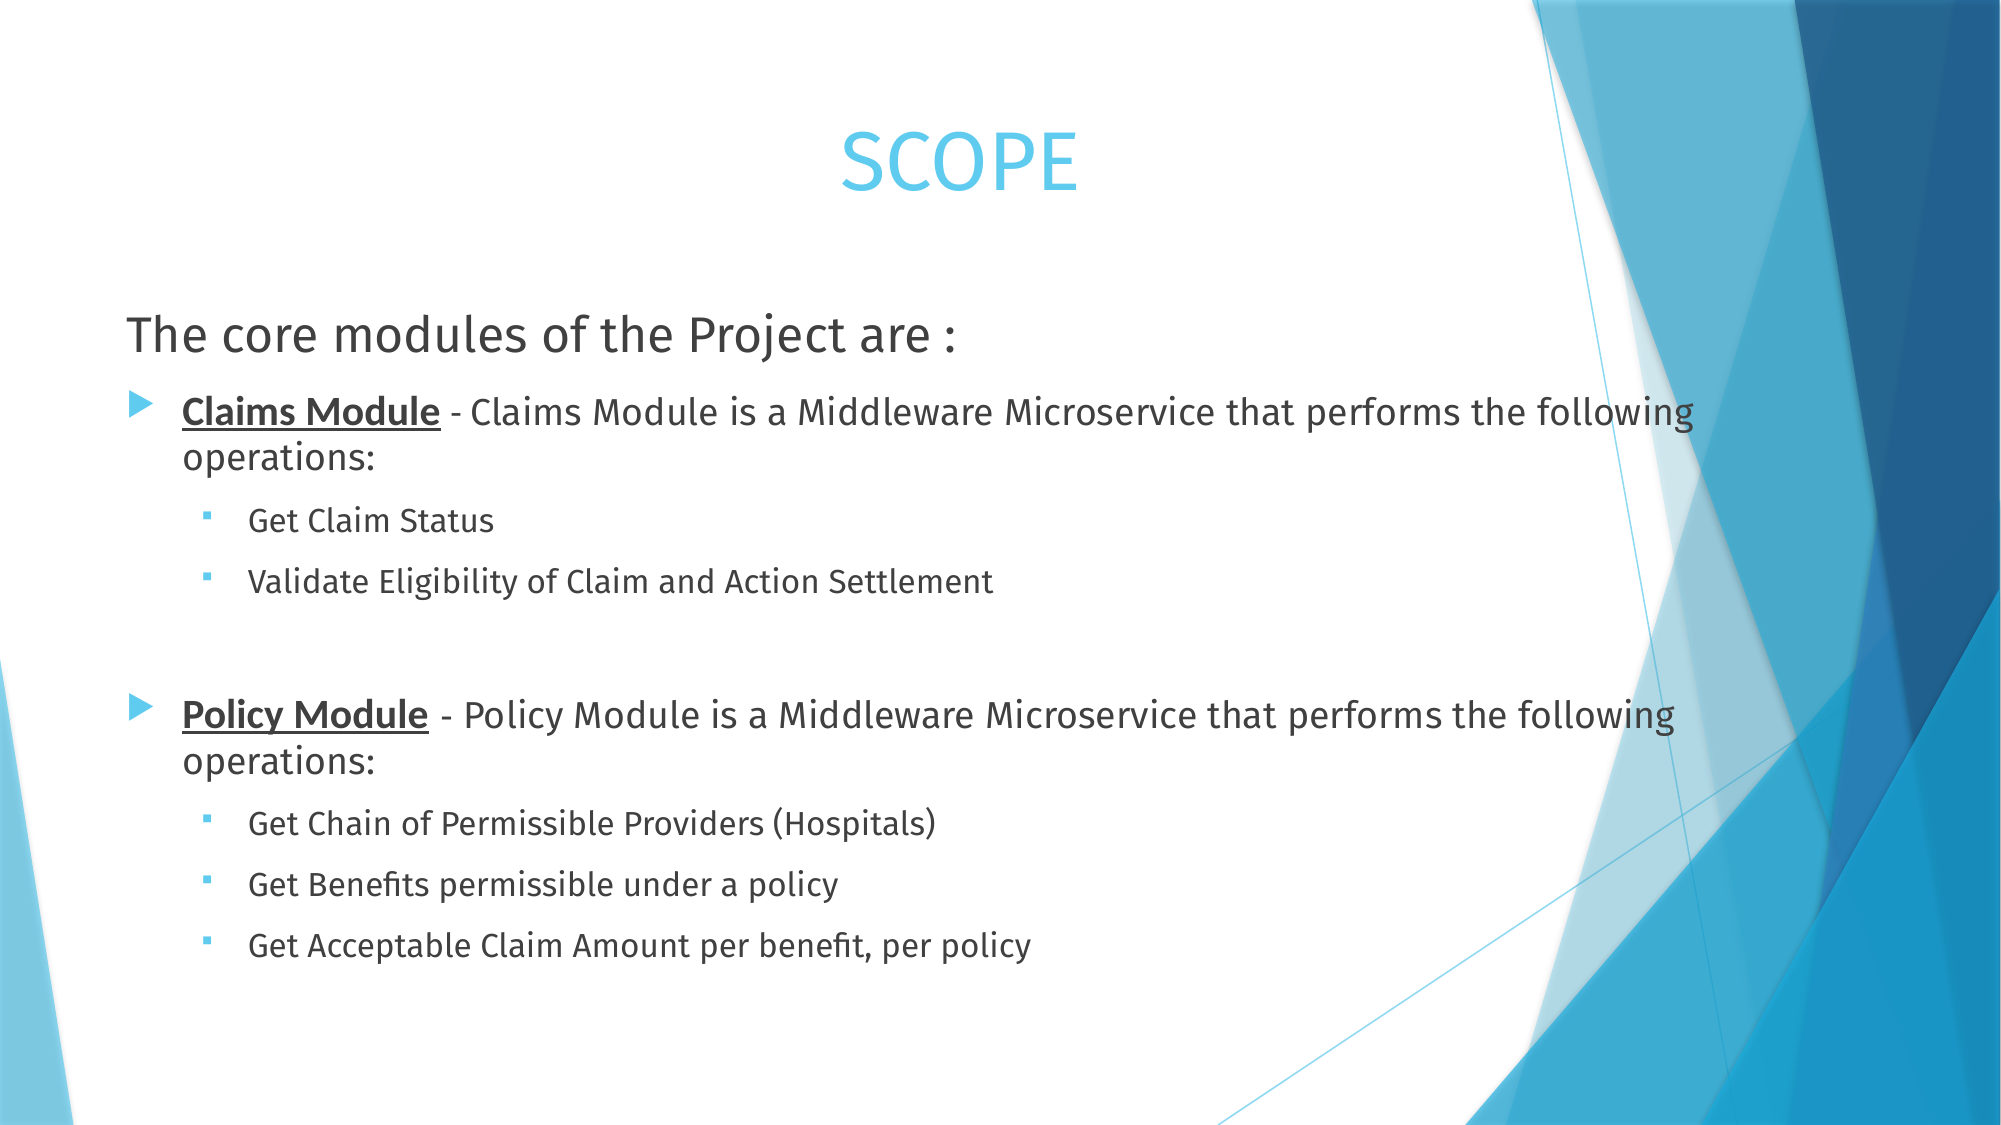

# SCOPE
The core modules of the Project are :
Claims Module - Claims Module is a Middleware Microservice that performs the following operations:
Get Claim Status
Validate Eligibility of Claim and Action Settlement

Policy Module - Policy Module is a Middleware Microservice that performs the following operations:
Get Chain of Permissible Providers (Hospitals)
Get Benefits permissible under a policy
Get Acceptable Claim Amount per benefit, per policy